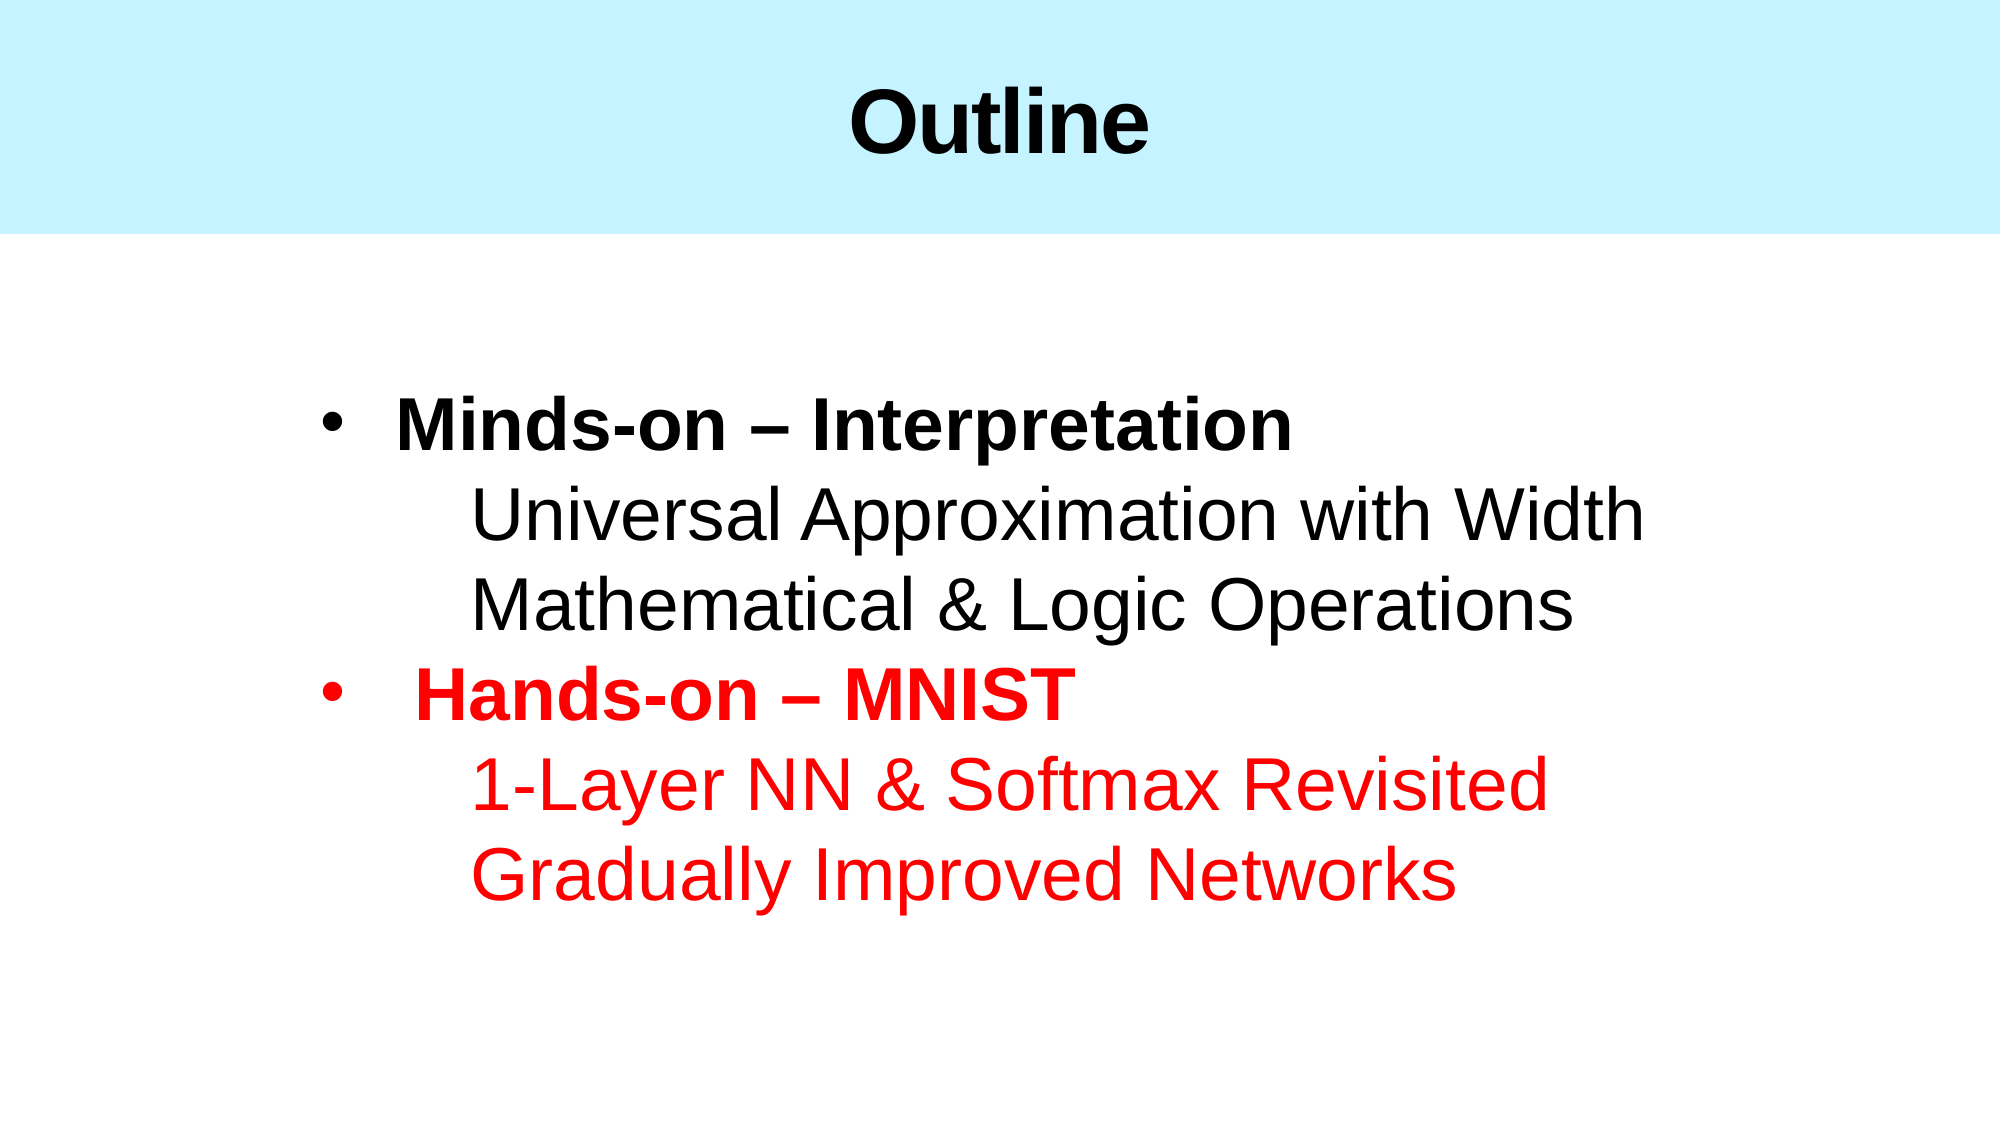

# Outline
Minds-on – Interpretation
	Universal Approximation with Width
	Mathematical & Logic Operations
Hands-on – MNIST
	1-Layer NN & Softmax Revisited
	Gradually Improved Networks